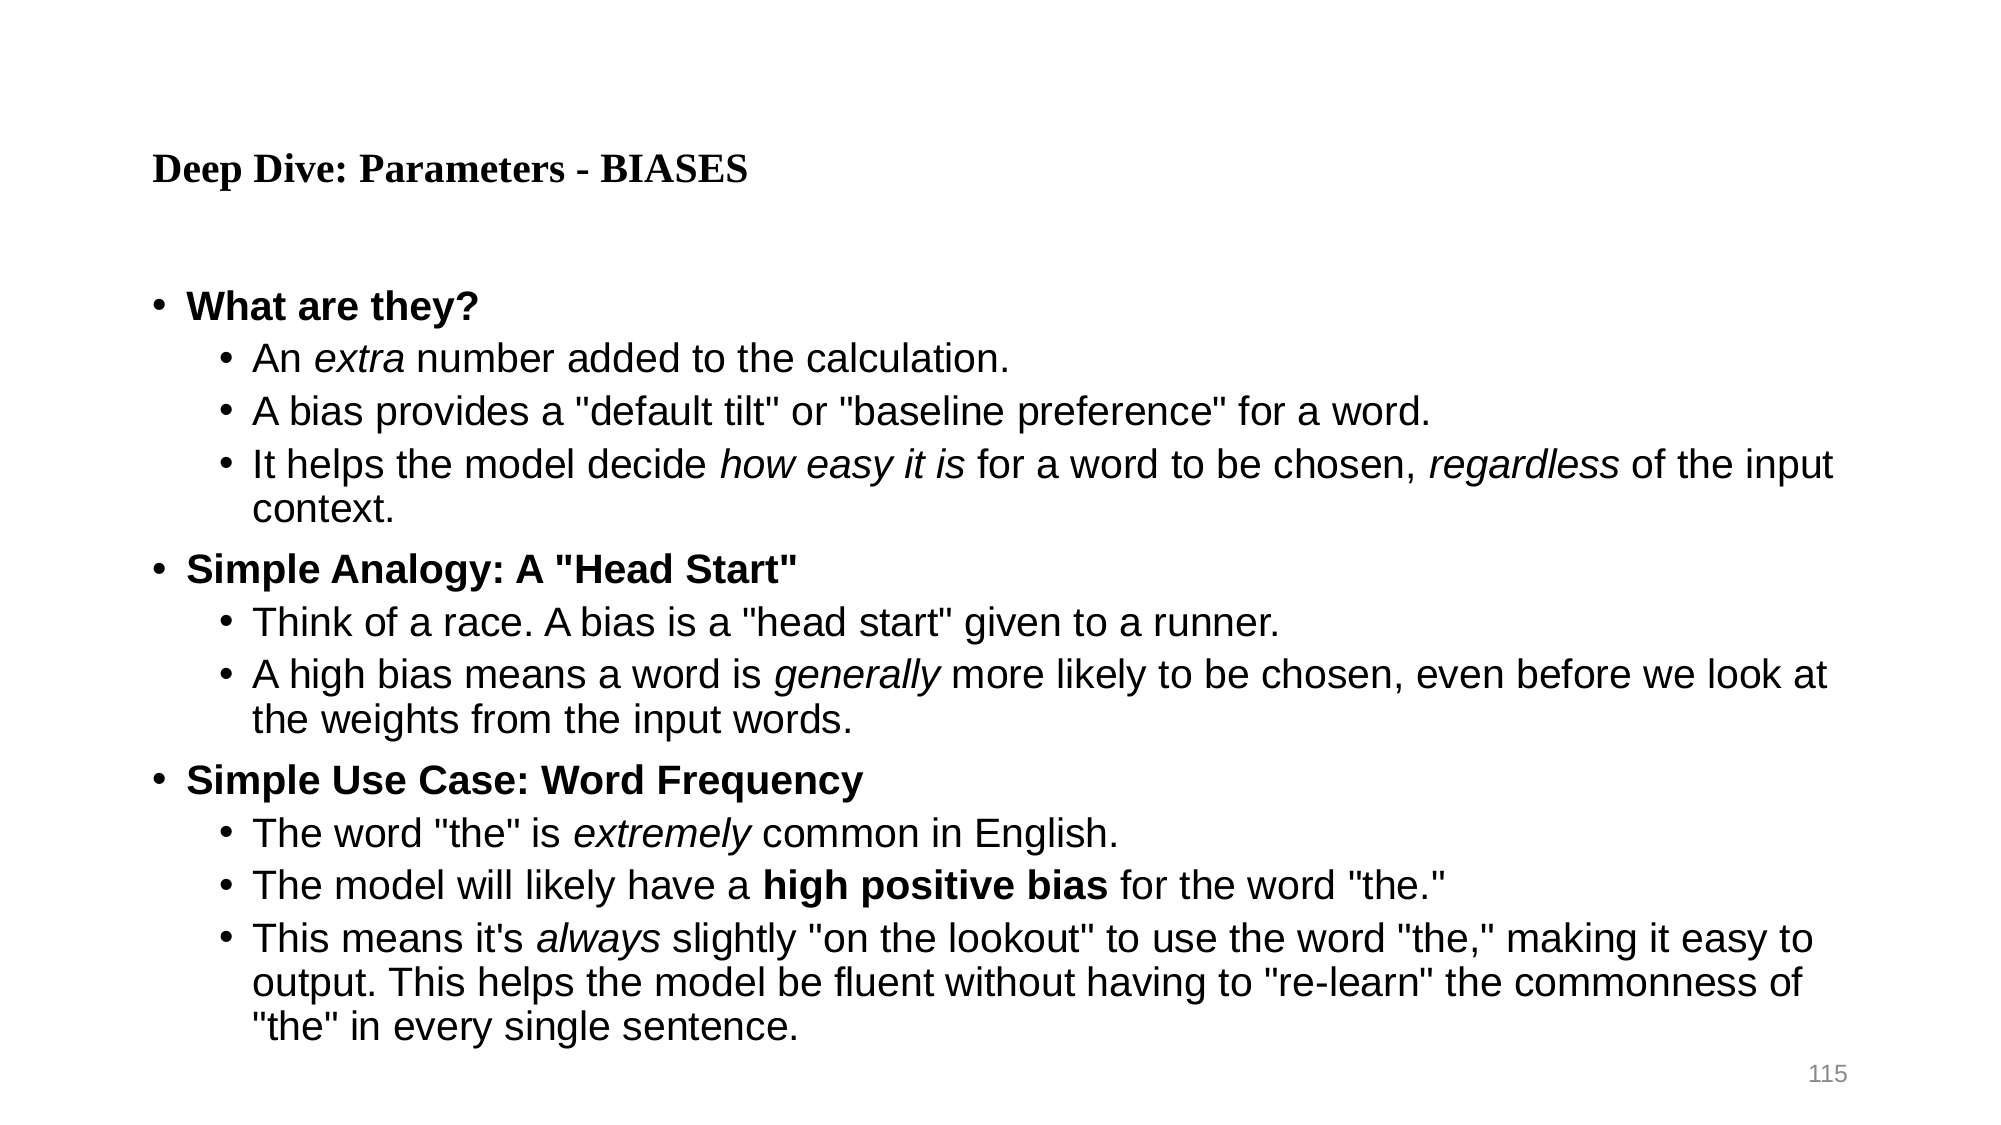

# Deep Dive: Parameters - BIASES
What are they?
An extra number added to the calculation.
A bias provides a "default tilt" or "baseline preference" for a word.
It helps the model decide how easy it is for a word to be chosen, regardless of the input context.
Simple Analogy: A "Head Start"
Think of a race. A bias is a "head start" given to a runner.
A high bias means a word is generally more likely to be chosen, even before we look at the weights from the input words.
Simple Use Case: Word Frequency
The word "the" is extremely common in English.
The model will likely have a high positive bias for the word "the."
This means it's always slightly "on the lookout" to use the word "the," making it easy to output. This helps the model be fluent without having to "re-learn" the commonness of "the" in every single sentence.
115